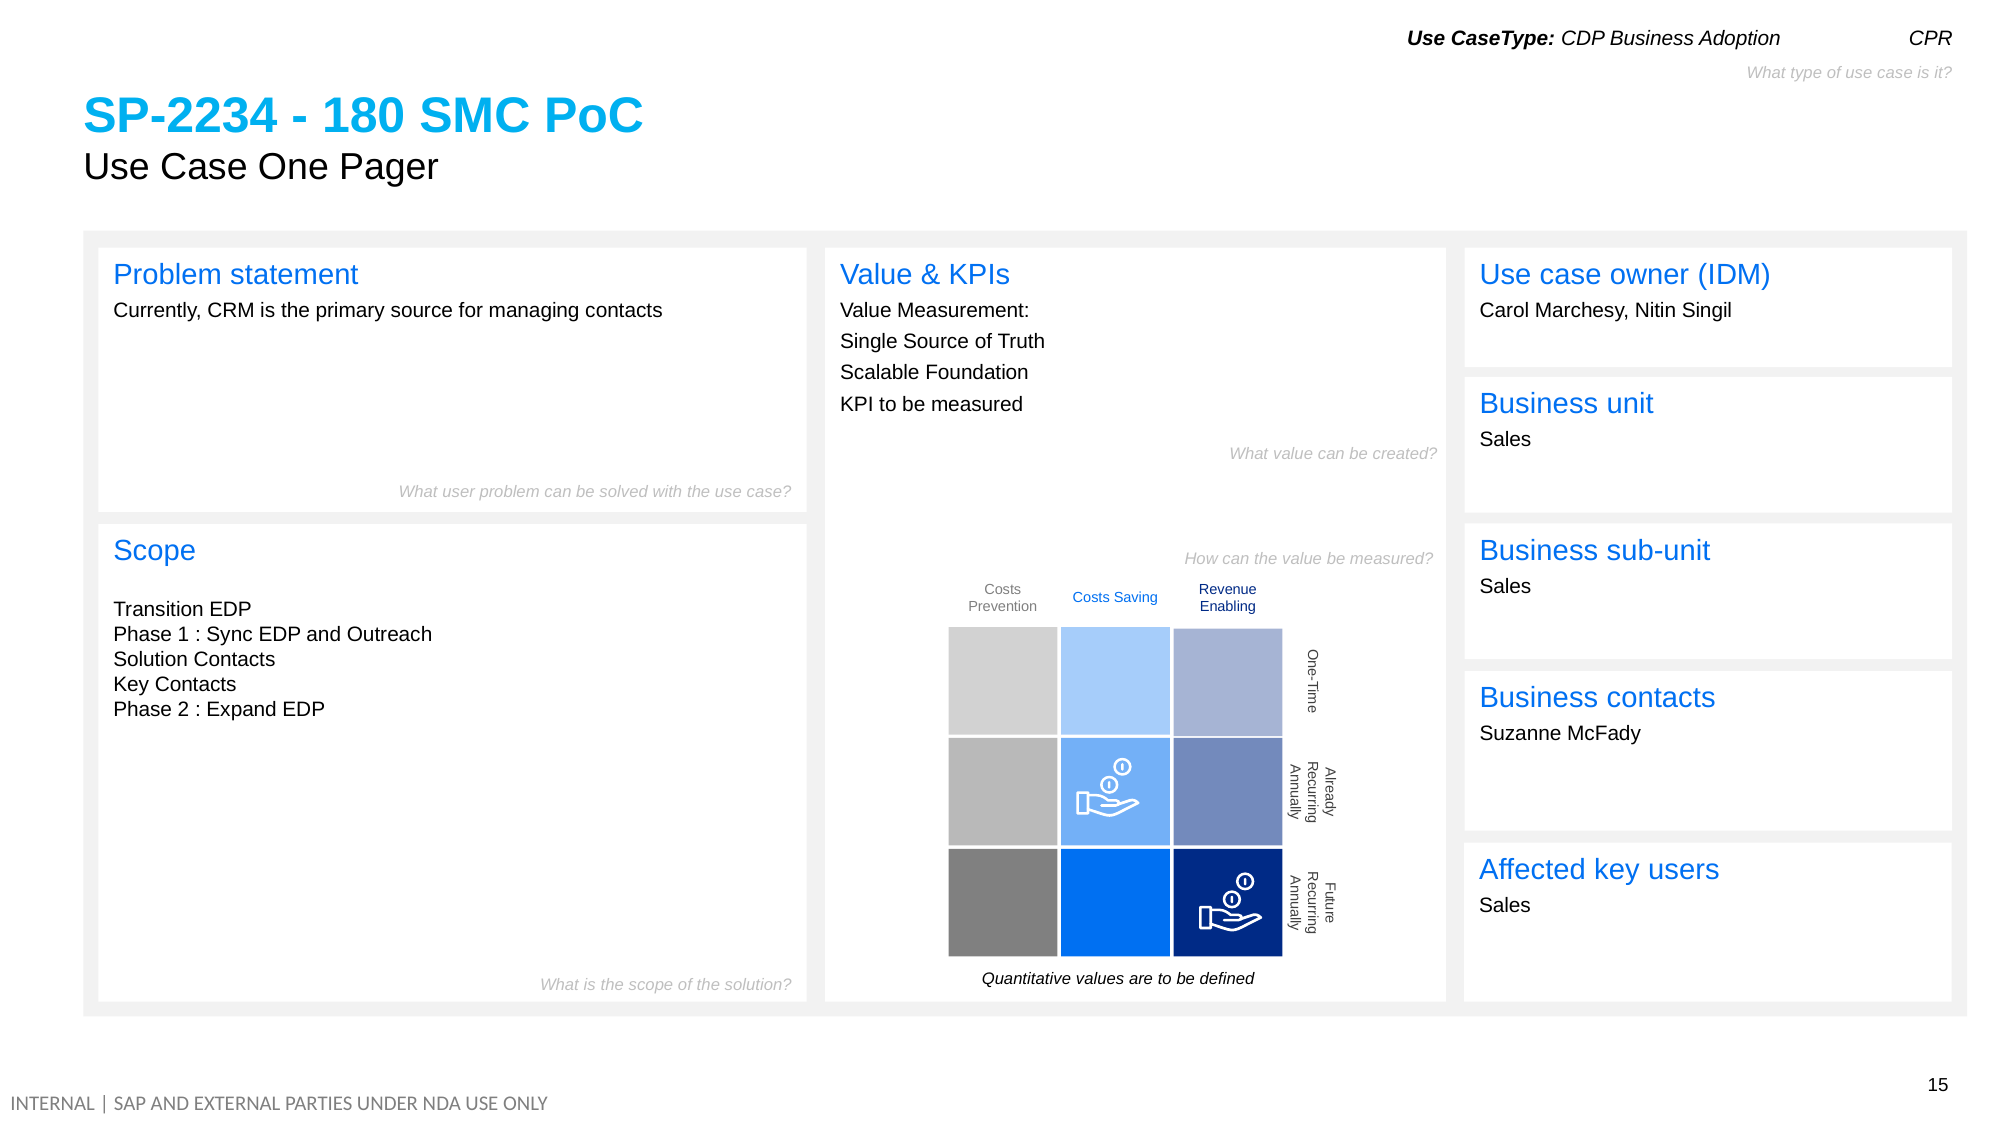

Use CaseType: CDP Business Adoption
CPR
What type of use case is it?
# SP-2234 - 180 SMC PoC

Use Case One Pager

Problem statement
Currently, CRM is the primary source for managing contacts
Use case owner (IDM)
Carol Marchesy, Nitin Singil

Value & KPIs
Value Measurement:​
Single Source of Truth
Scalable Foundation
KPI to be measured

Business unit
Sales
What value can be created?
What user problem can be solved with the use case?
Business sub-unit
Sales

Scope

Transition EDP
Phase 1 : Sync EDP and Outreach
Solution Contacts​
Key Contacts​
Phase 2 : Expand EDP

How can the value be measured?
Costs Saving
Revenue Enabling
Costs Prevention

Business contacts
Suzanne McFady
One-Time

Already Recurring Annually
Affected key users
Sales

Future Recurring Annually
Quantitative values are to be defined
What is the scope of the solution?